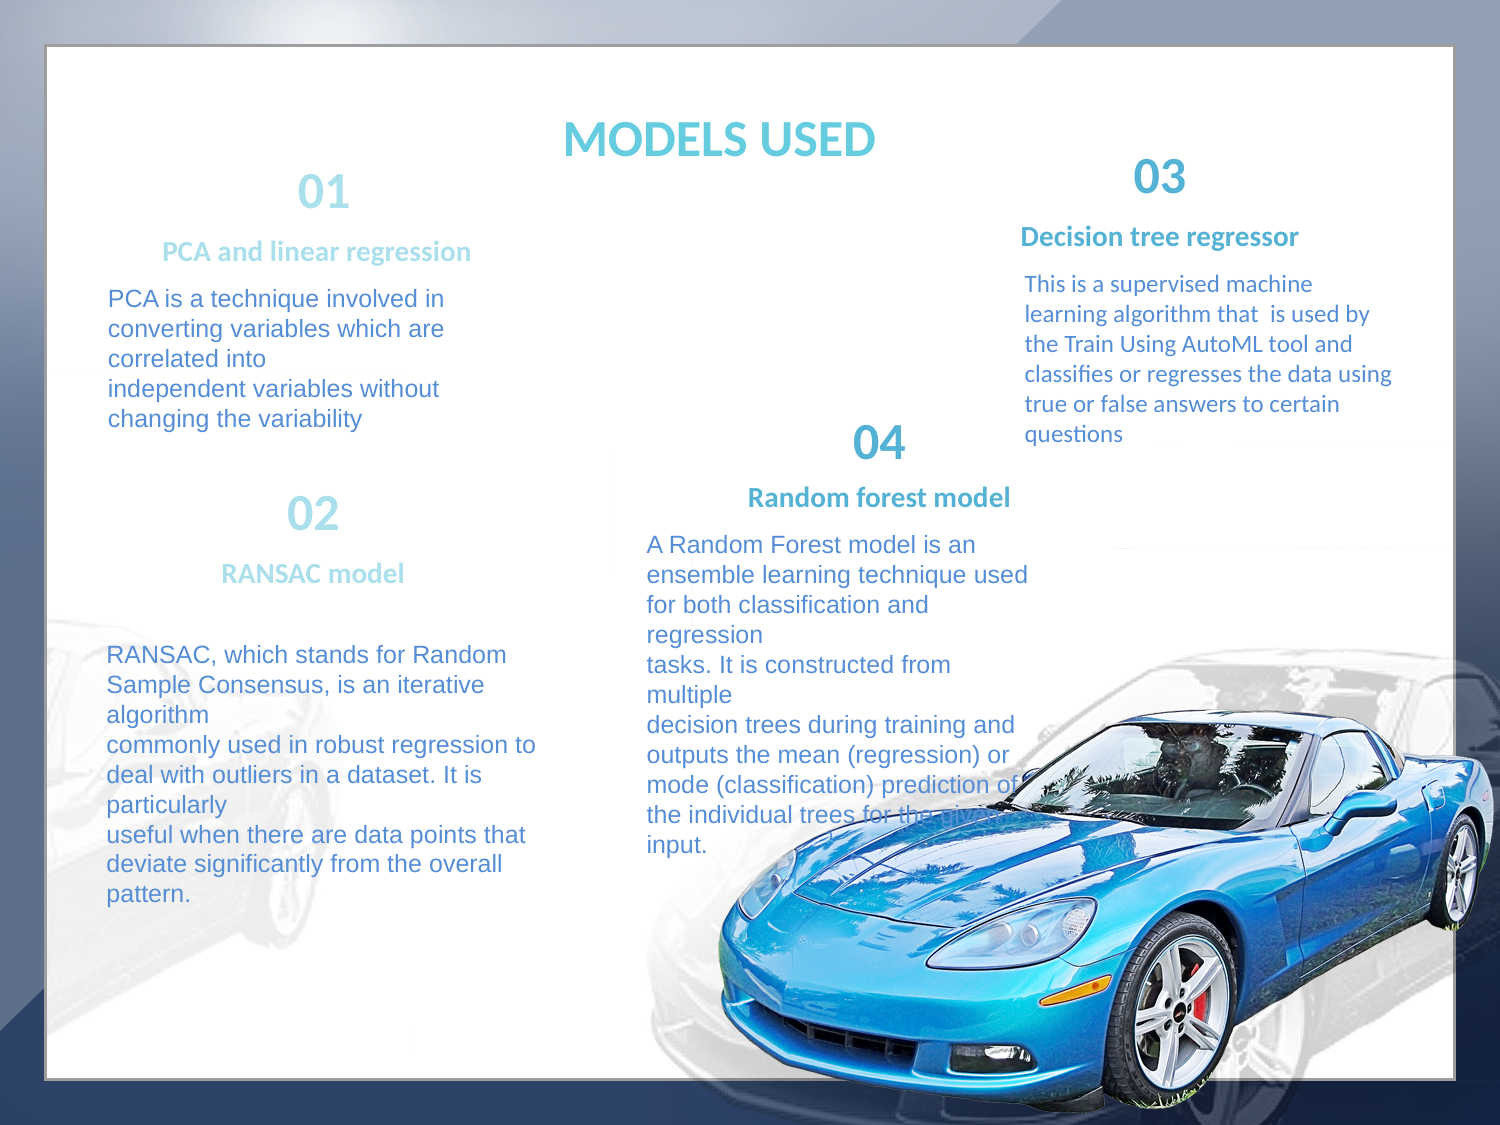

MODELS USED
03
Decision tree regressor
01
PCA and linear regression
This is a supervised machine
learning algorithm that  is used by
the Train Using AutoML tool and
classifies or regresses the data using true or false answers to certain
questions
PCA is a technique involved in converting variables which are correlated into
independent variables without changing the variability
04
Random forest model
02
RANSAC model
A Random Forest model is an
ensemble learning technique used for both classification and regression
tasks. It is constructed from multiple
decision trees during training and
outputs the mean (regression) or
mode (classification) prediction of the individual trees for the given input.

RANSAC, which stands for Random Sample Consensus, is an iterative algorithm
commonly used in robust regression to deal with outliers in a dataset. It is particularly
useful when there are data points that
deviate significantly from the overall
pattern.